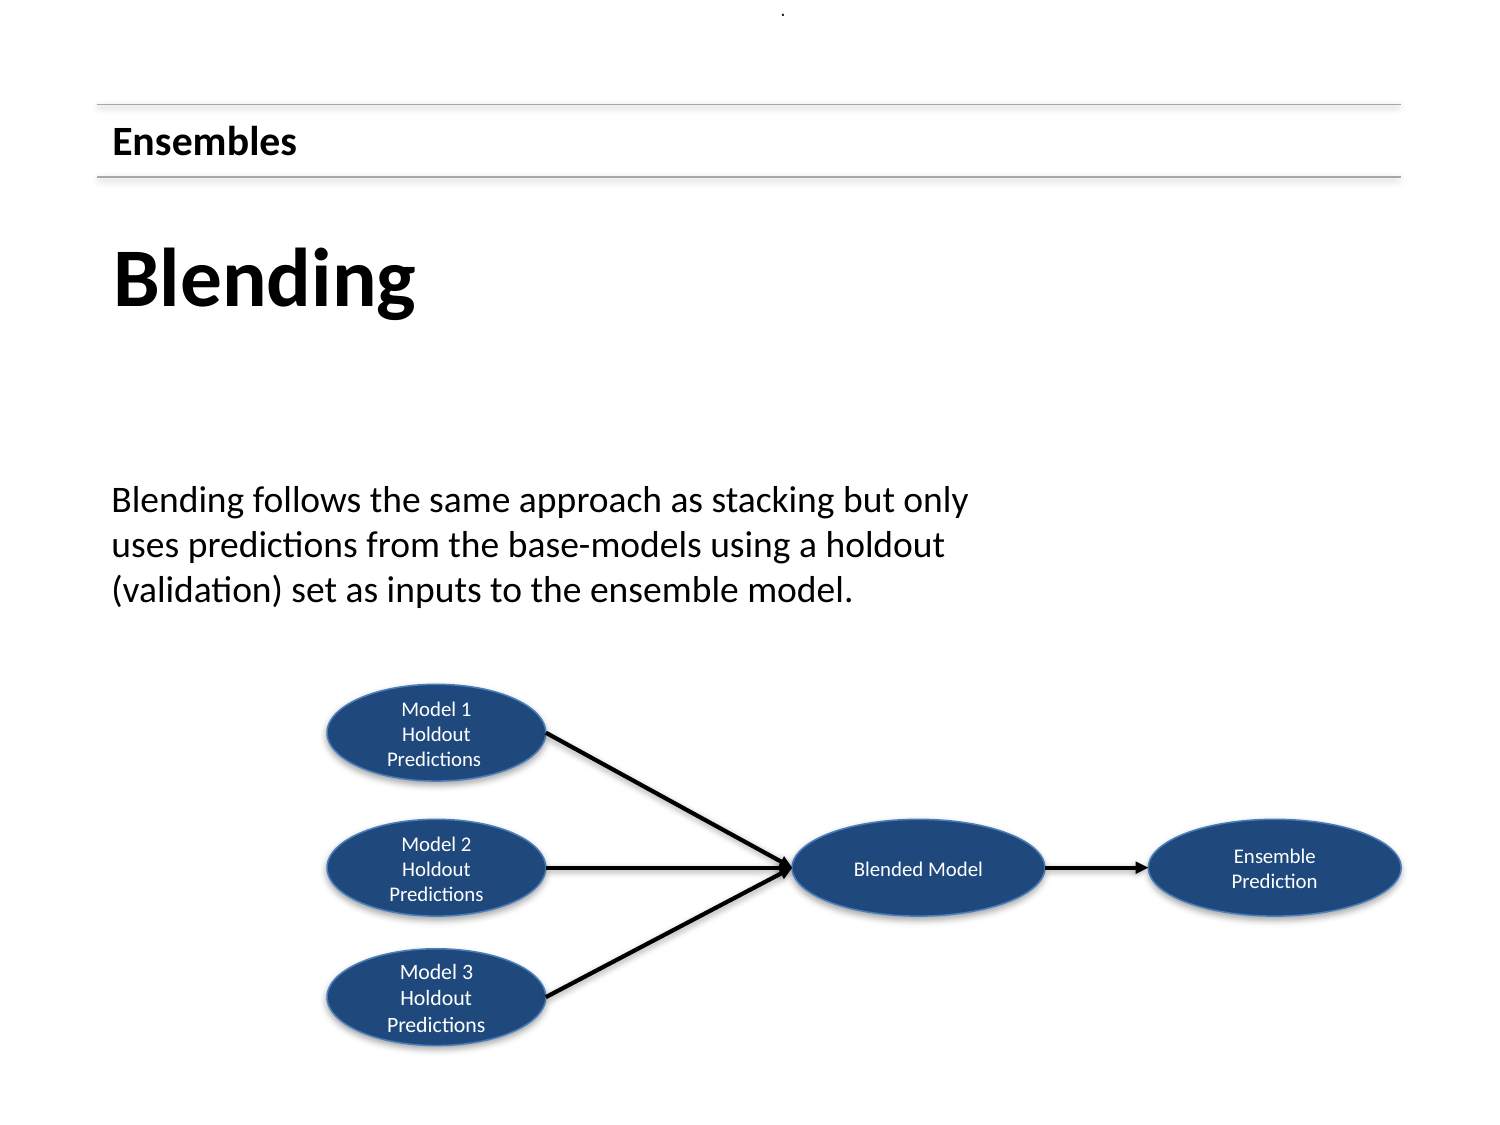

.

Ensembles
Blending
Blending follows the same approach as stacking but only uses predictions from the base-models using a holdout (validation) set as inputs to the ensemble model.
Model 1 Holdout Predictions
Blended Model
Model 2 Holdout Predictions
Model 3 Holdout Predictions
Ensemble Prediction